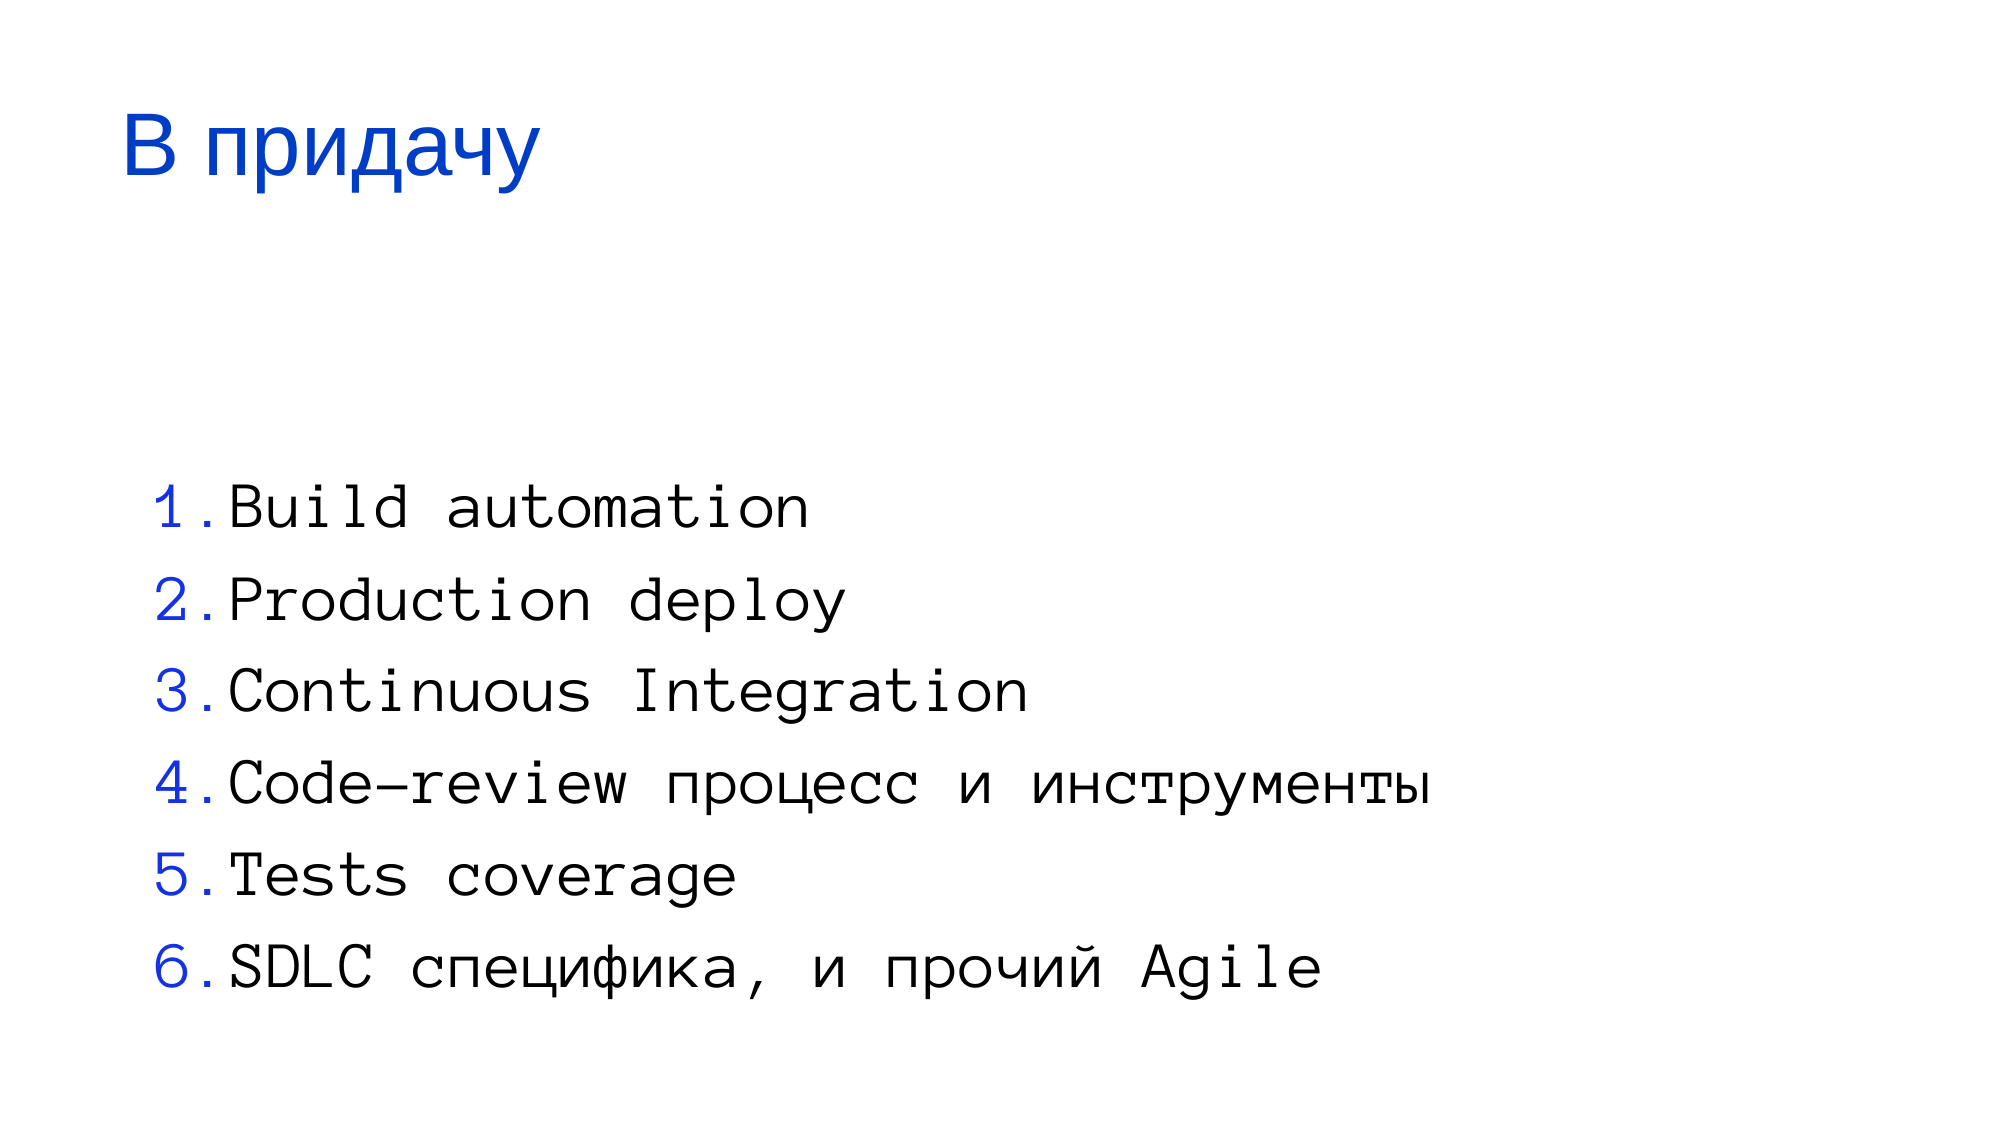

# В придачу
Build automation
Production deploy
Continuous Integration
Code-review процесс и инструменты
Tests coverage
SDLC специфика, и прочий Agile